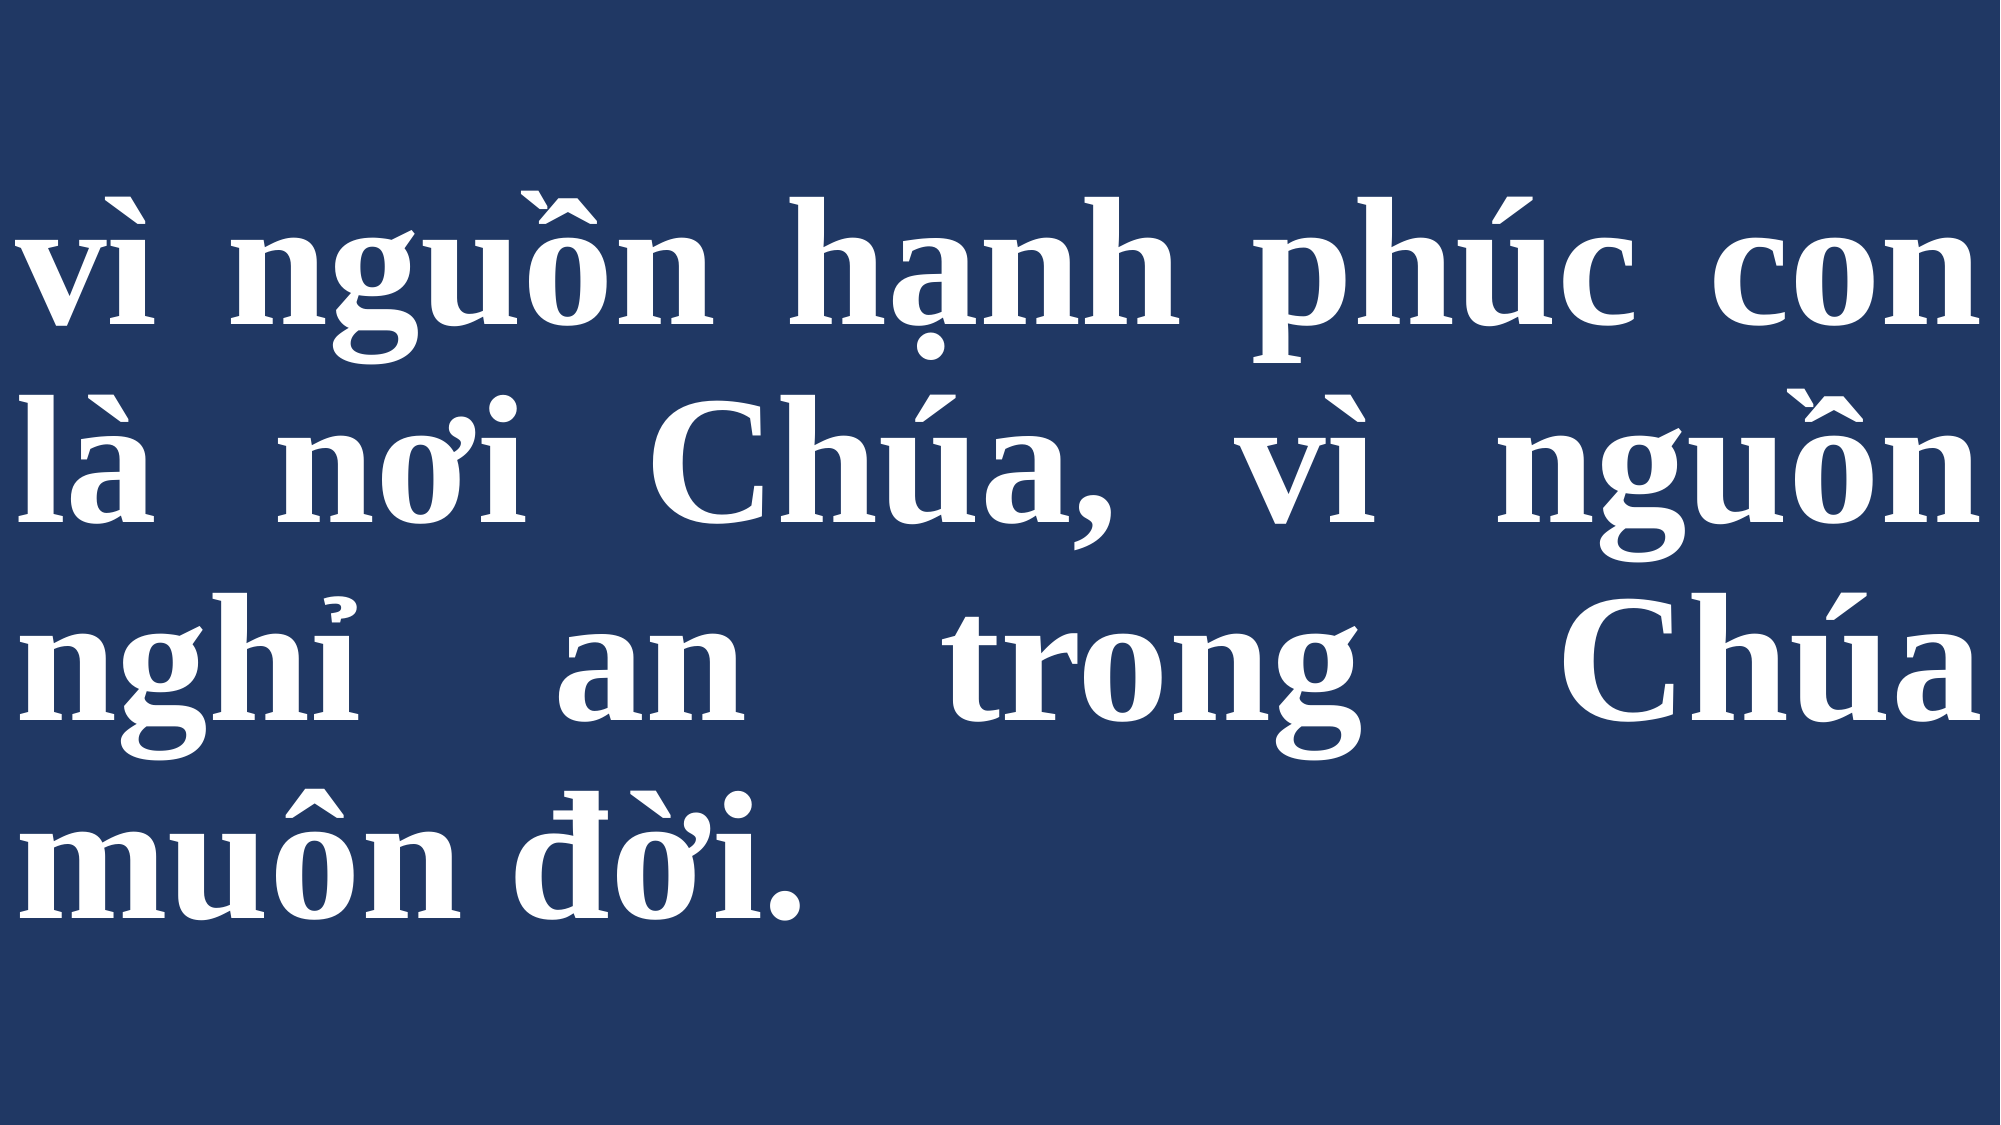

# vì nguồn hạnh phúc con là nơi Chúa, vì nguồn nghỉ an trong Chúa muôn đời.